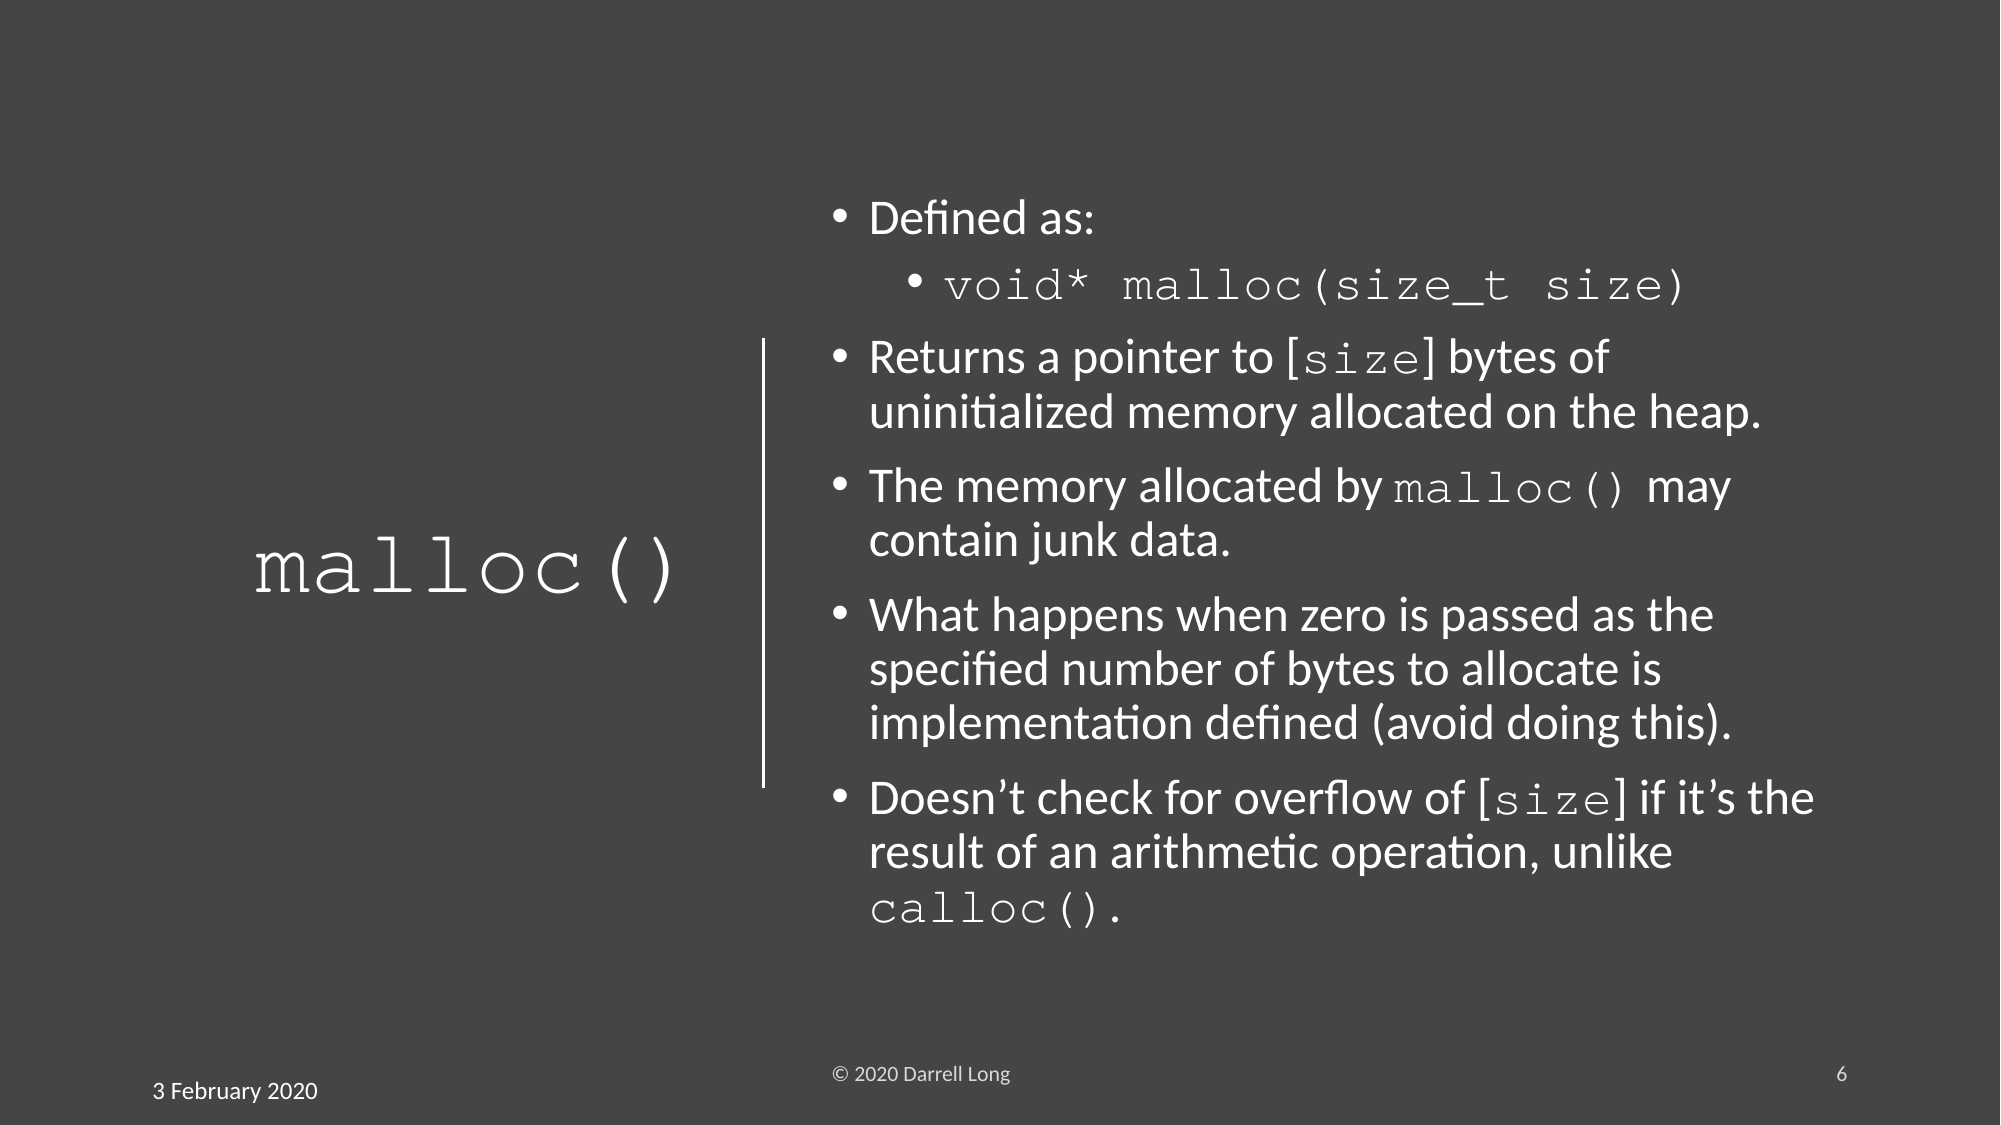

# malloc()
Defined as:
void* malloc(size_t size)
Returns a pointer to [size] bytes of uninitialized memory allocated on the heap.
The memory allocated by malloc() may contain junk data.
What happens when zero is passed as the specified number of bytes to allocate is implementation defined (avoid doing this).
Doesn’t check for overflow of [size] if it’s the result of an arithmetic operation, unlike calloc().
© 2020 Darrell Long
6
3 February 2020